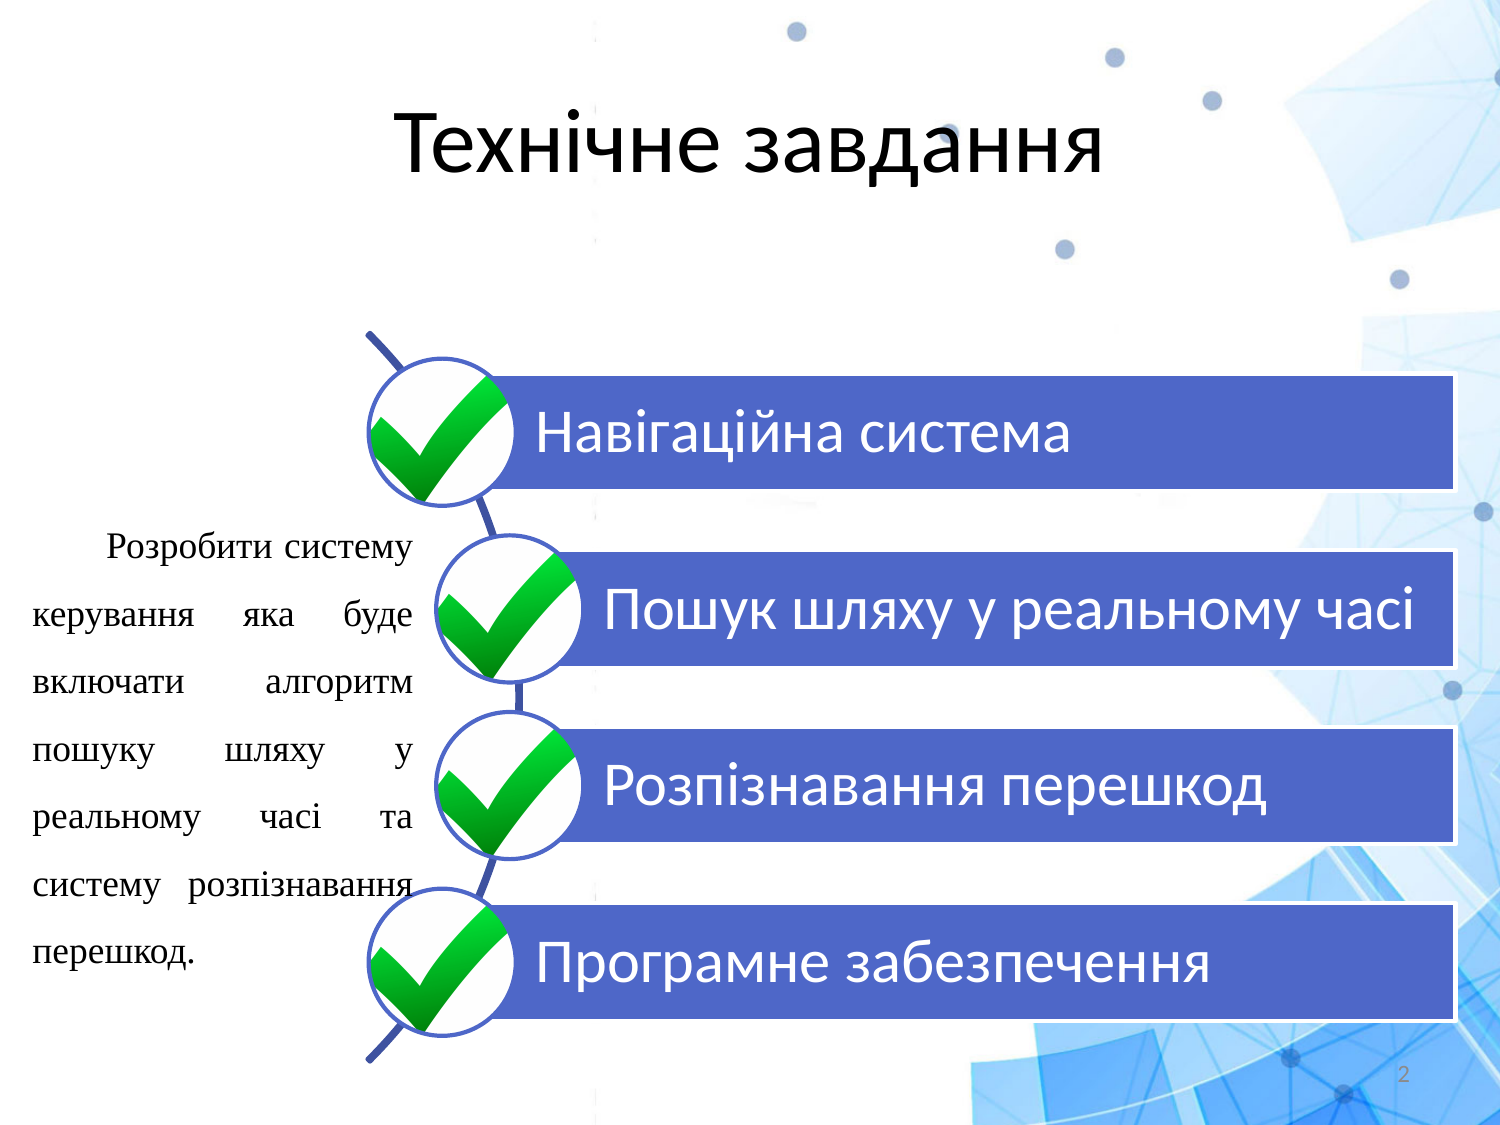

# Технічне завдання
Навігаційна система
Пошук шляху у реальному часі
Розпізнавання перешкод
Програмне забезпечення
Розробити систему керування яка буде включати алгоритм пошуку шляху у реальному часі та систему розпізнавання перешкод.
2